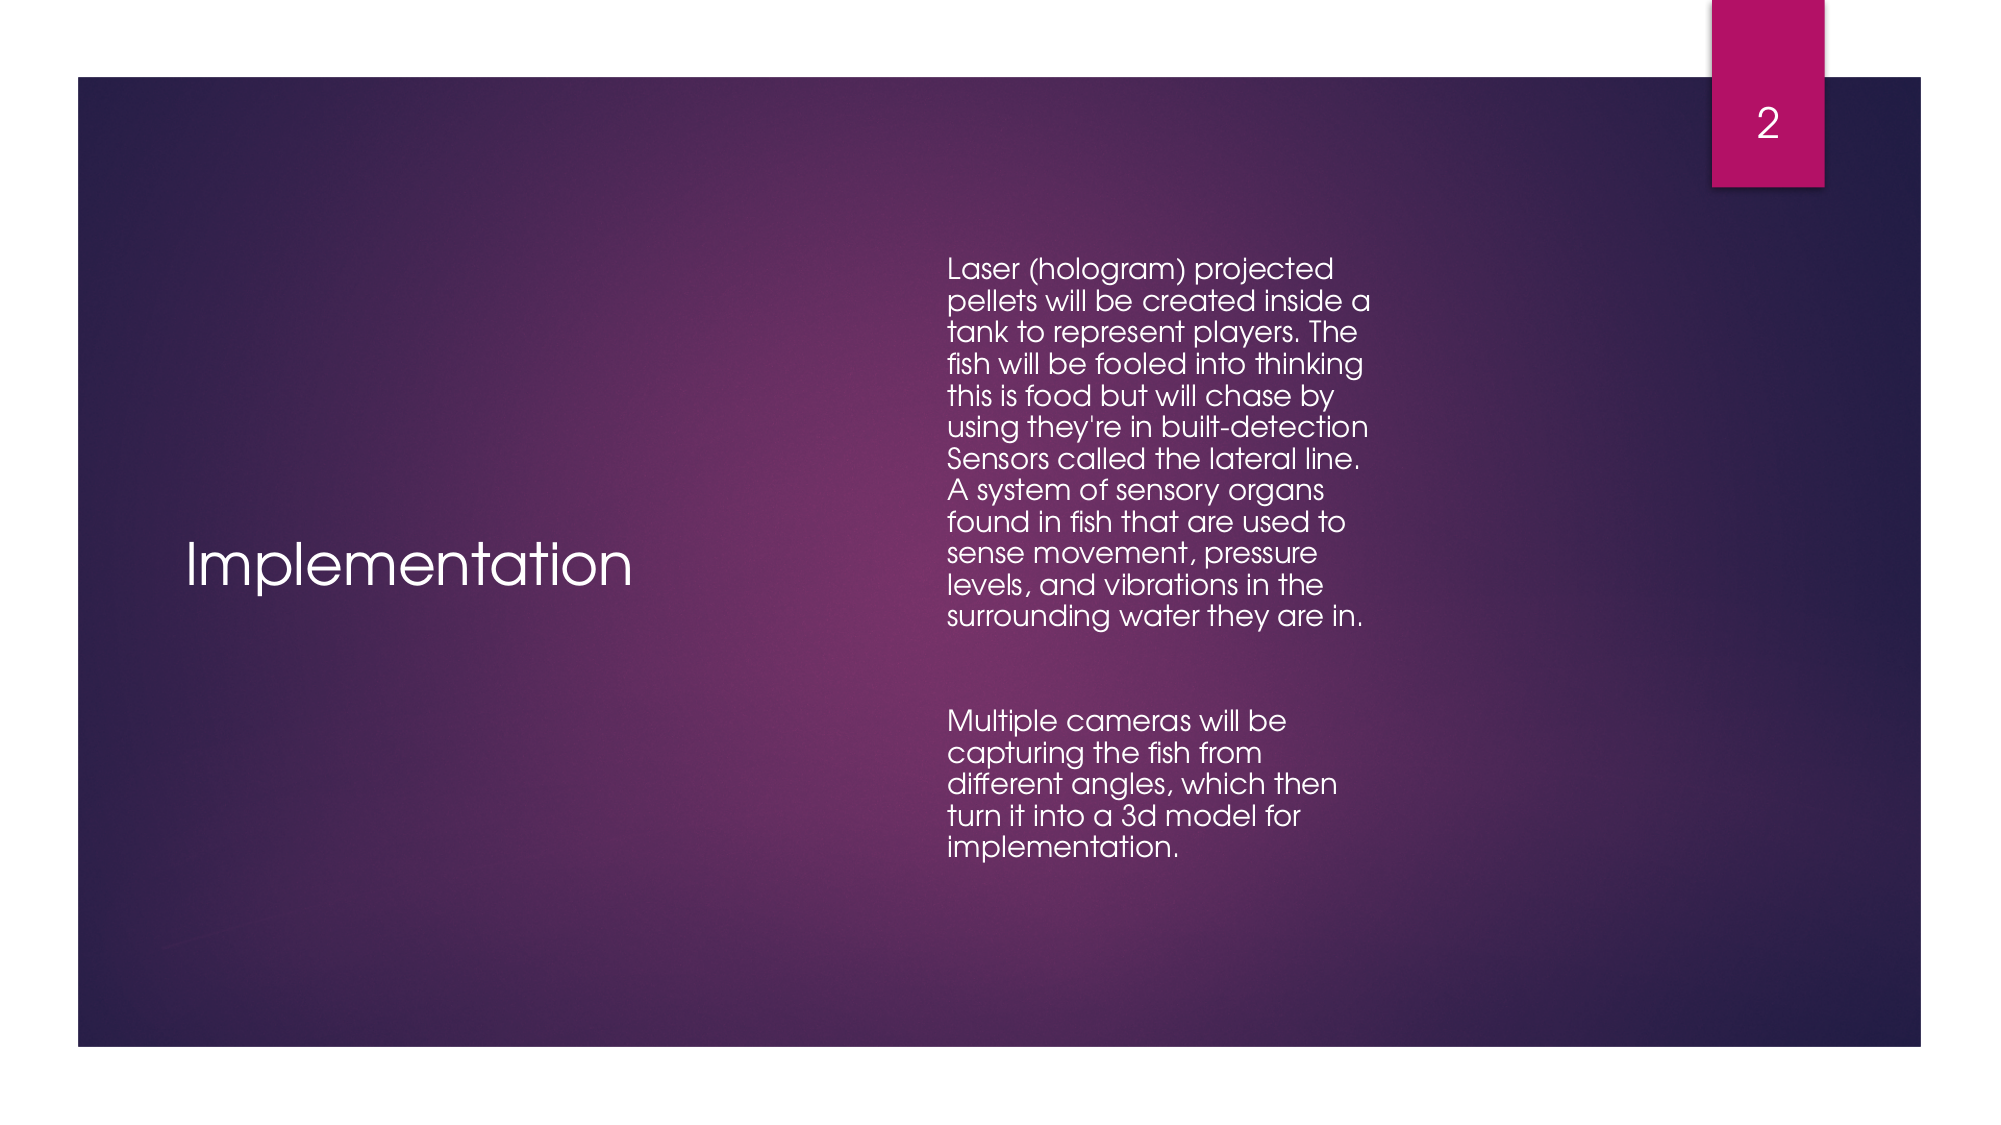

2
Laser (hologram) projected pellets will be created inside a tank to represent players. The fish will be fooled into thinking this is food but will chase by using they're in built-detection Sensors called the lateral line. A system of sensory organs found in fish that are used to sense movement, pressure levels, and vibrations in the surrounding water they are in.

Multiple cameras will be capturing the fish from different angles, which then turn it into a 3d model for implementation.

# Implementation